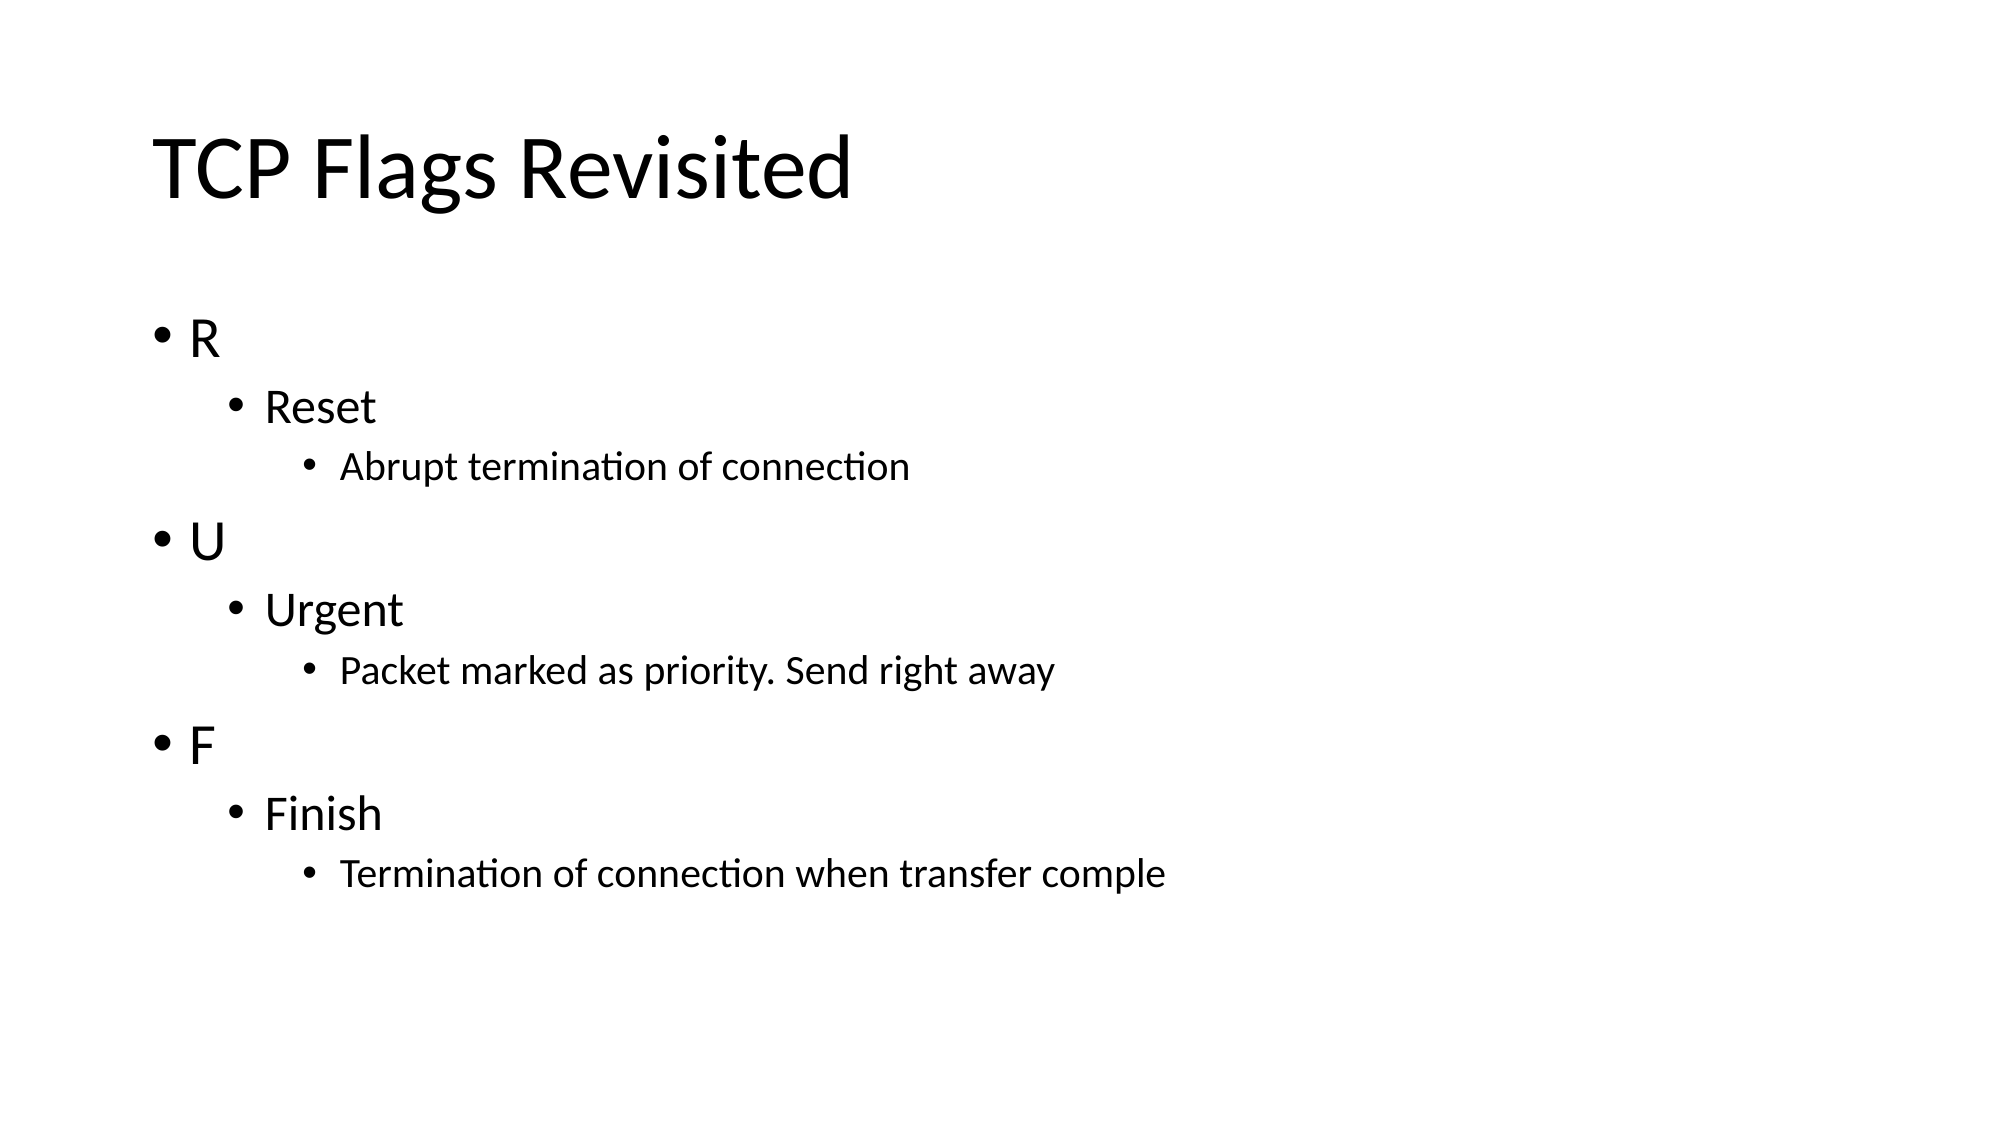

# TCP Flags Revisited
R
Reset
Abrupt termination of connection
U
Urgent
Packet marked as priority. Send right away
F
Finish
Termination of connection when transfer comple